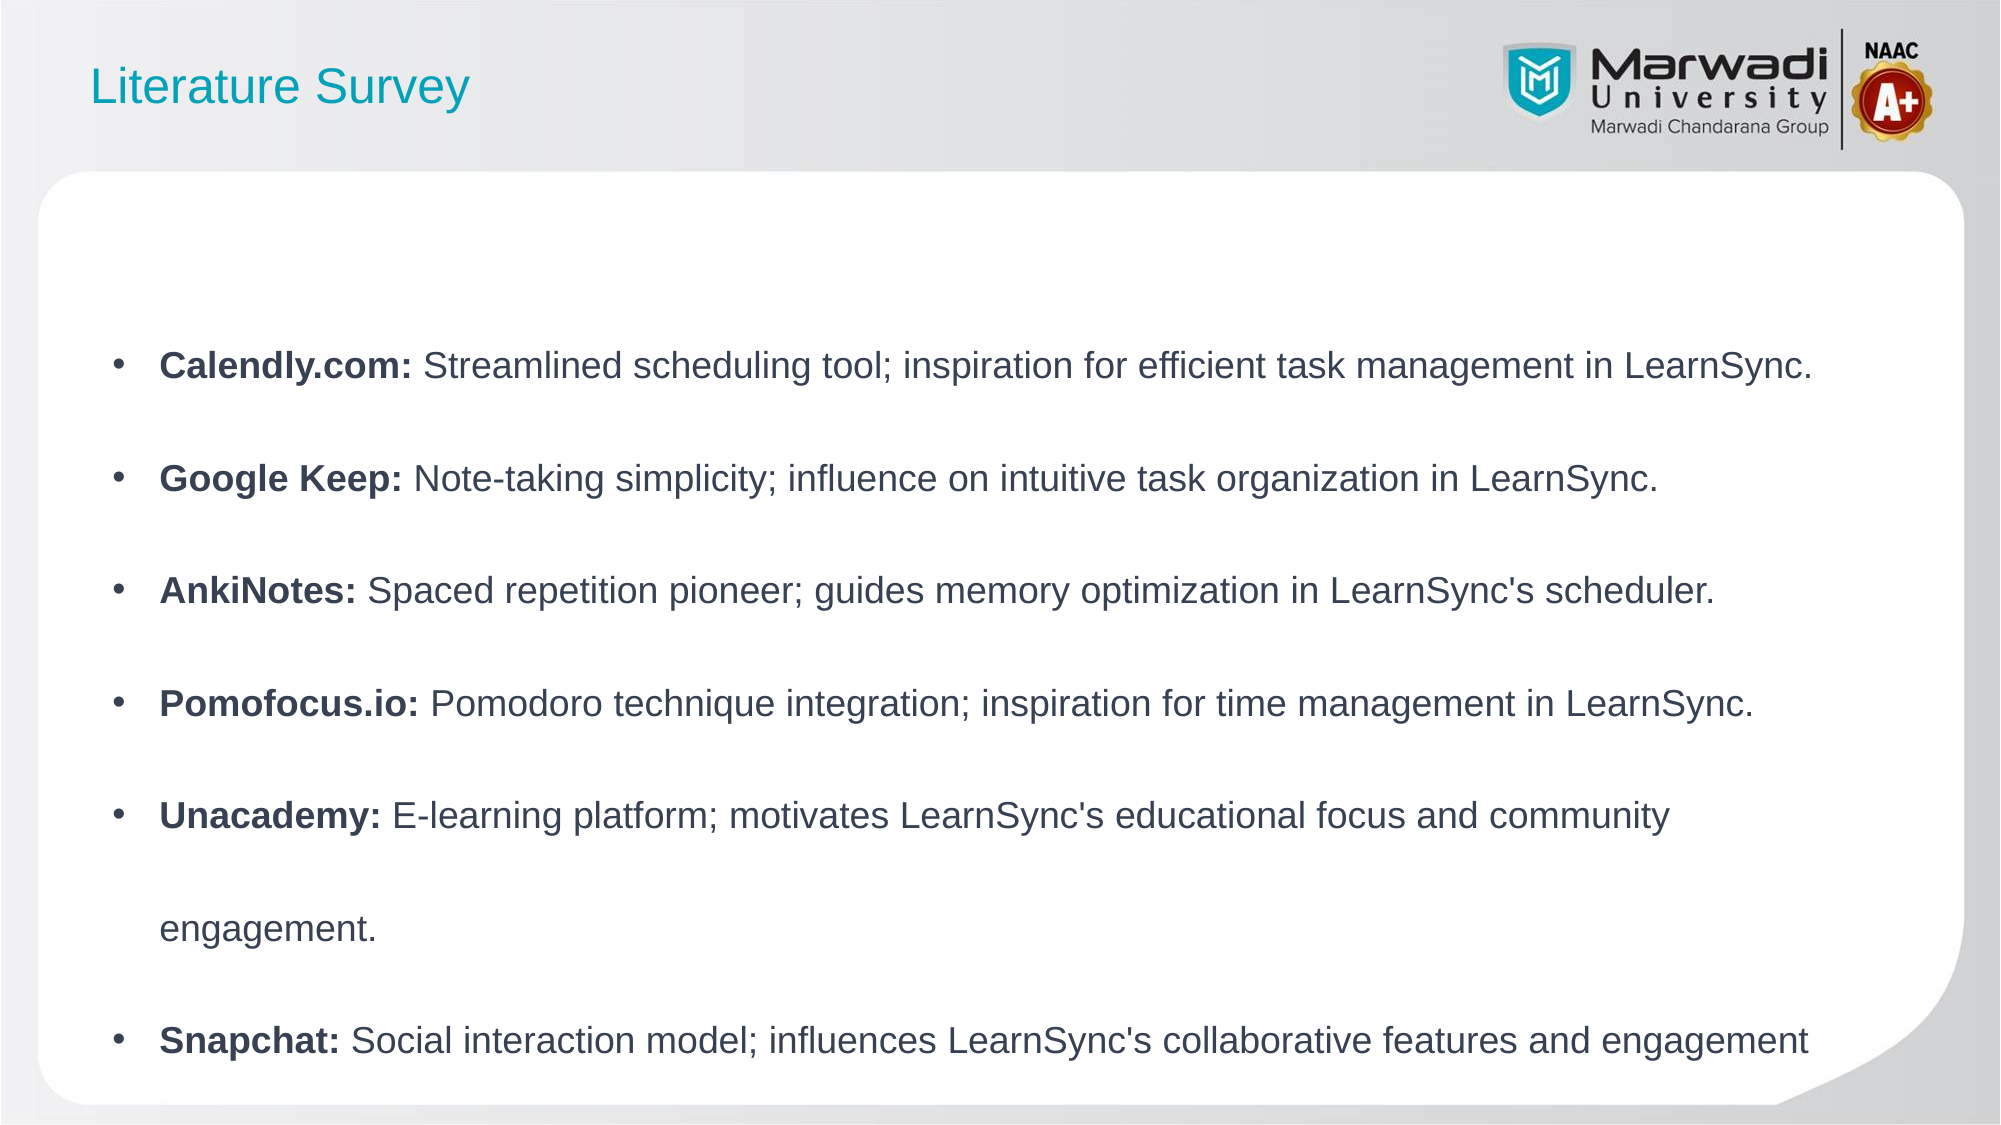

# Literature Survey
Calendly.com: Streamlined scheduling tool; inspiration for efficient task management in LearnSync.
Google Keep: Note-taking simplicity; influence on intuitive task organization in LearnSync.
AnkiNotes: Spaced repetition pioneer; guides memory optimization in LearnSync's scheduler.
Pomofocus.io: Pomodoro technique integration; inspiration for time management in LearnSync.
Unacademy: E-learning platform; motivates LearnSync's educational focus and community engagement.
Snapchat: Social interaction model; influences LearnSync's collaborative features and engagement